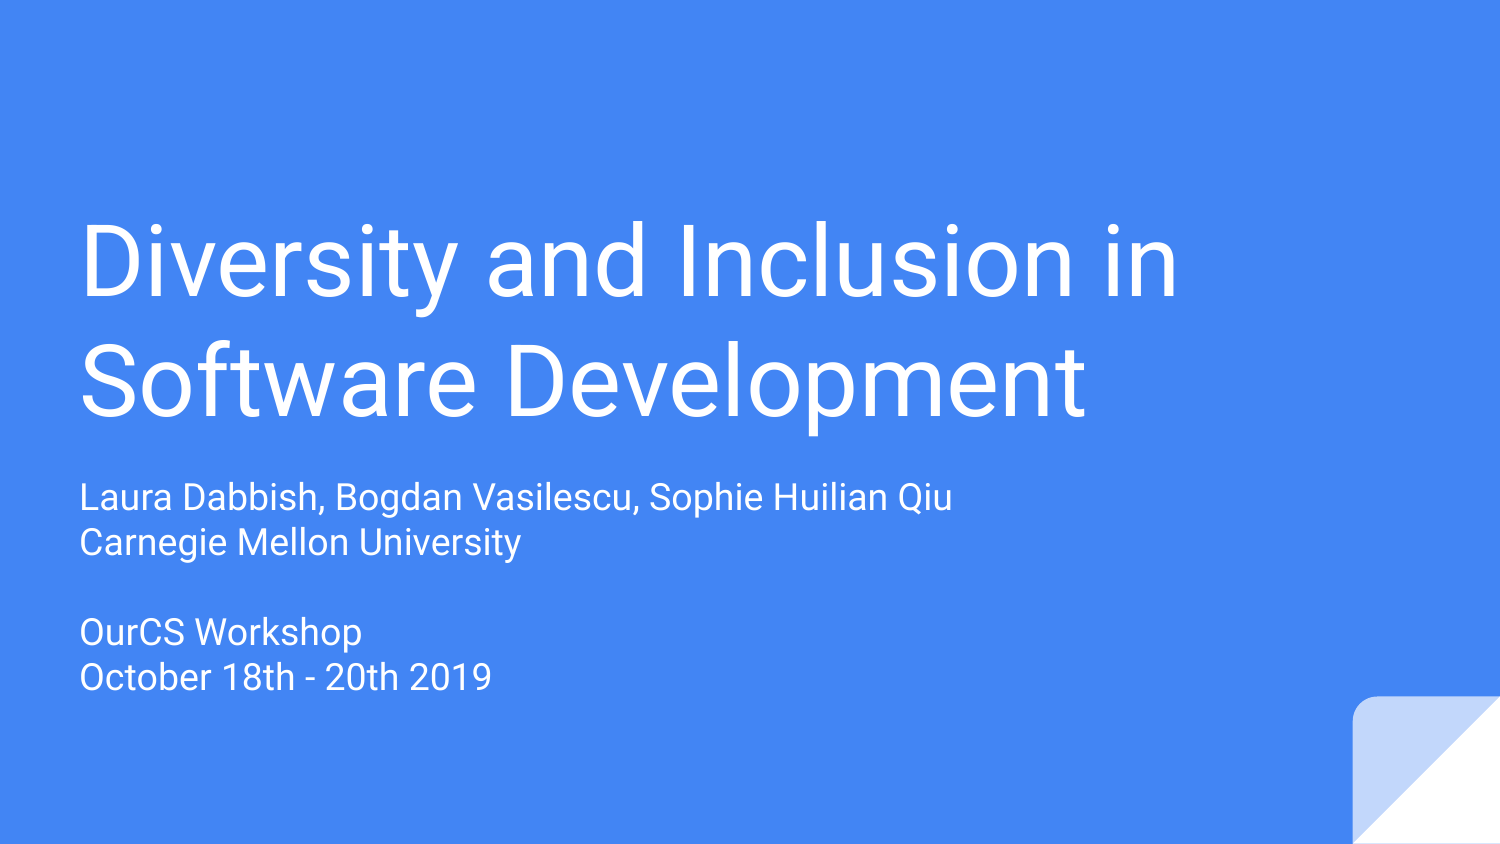

# Diversity and Inclusion in Software Development
Laura Dabbish, Bogdan Vasilescu, Sophie Huilian Qiu
Carnegie Mellon University

OurCS Workshop
October 18th - 20th 2019